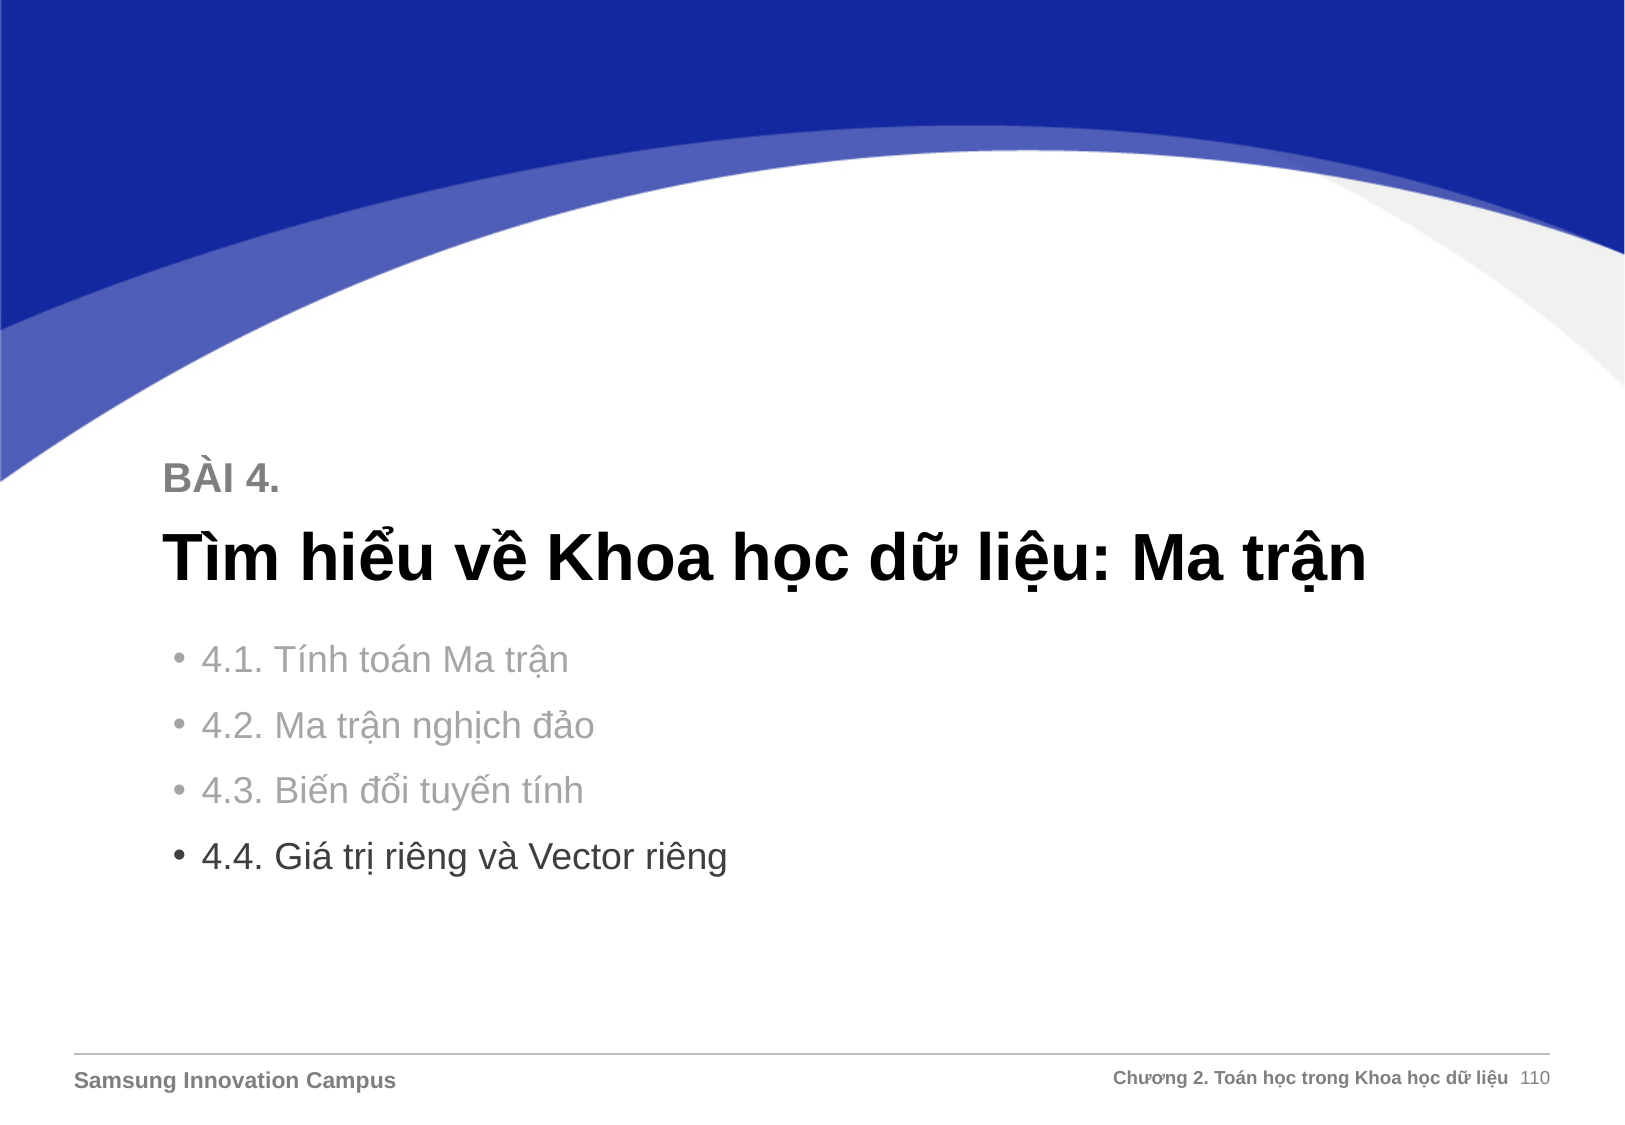

BÀI 4.
Tìm hiểu về Khoa học dữ liệu: Ma trận
4.1. Tính toán Ma trận
4.2. Ma trận nghịch đảo
4.3. Biến đổi tuyến tính
4.4. Giá trị riêng và Vector riêng